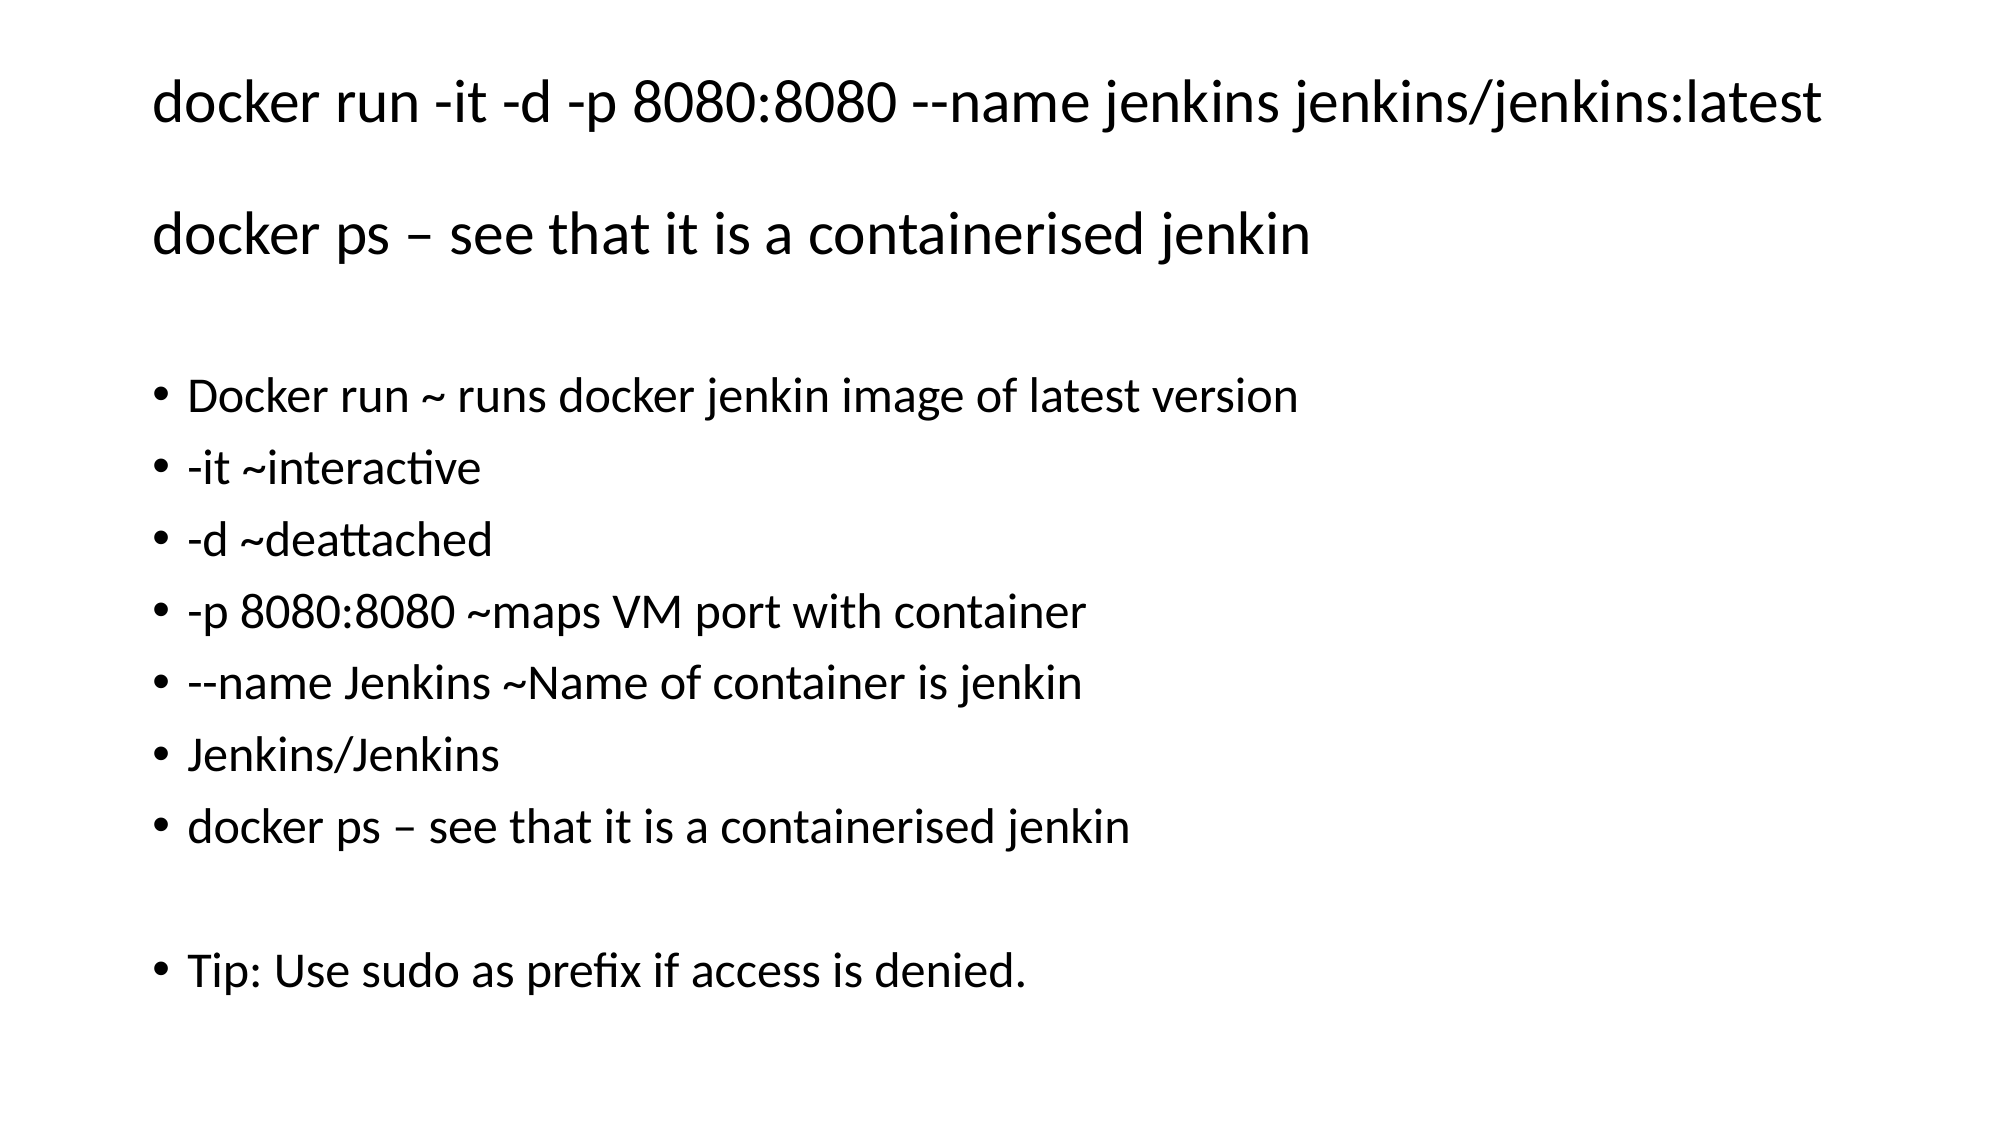

# docker run -it -d -p 8080:8080 --name jenkins jenkins/jenkins:latest docker ps – see that it is a containerised jenkin
Docker run ~ runs docker jenkin image of latest version
-it ~interactive
-d ~deattached
-p 8080:8080 ~maps VM port with container
--name Jenkins ~Name of container is jenkin
Jenkins/Jenkins
docker ps – see that it is a containerised jenkin

Tip: Use sudo as prefix if access is denied.